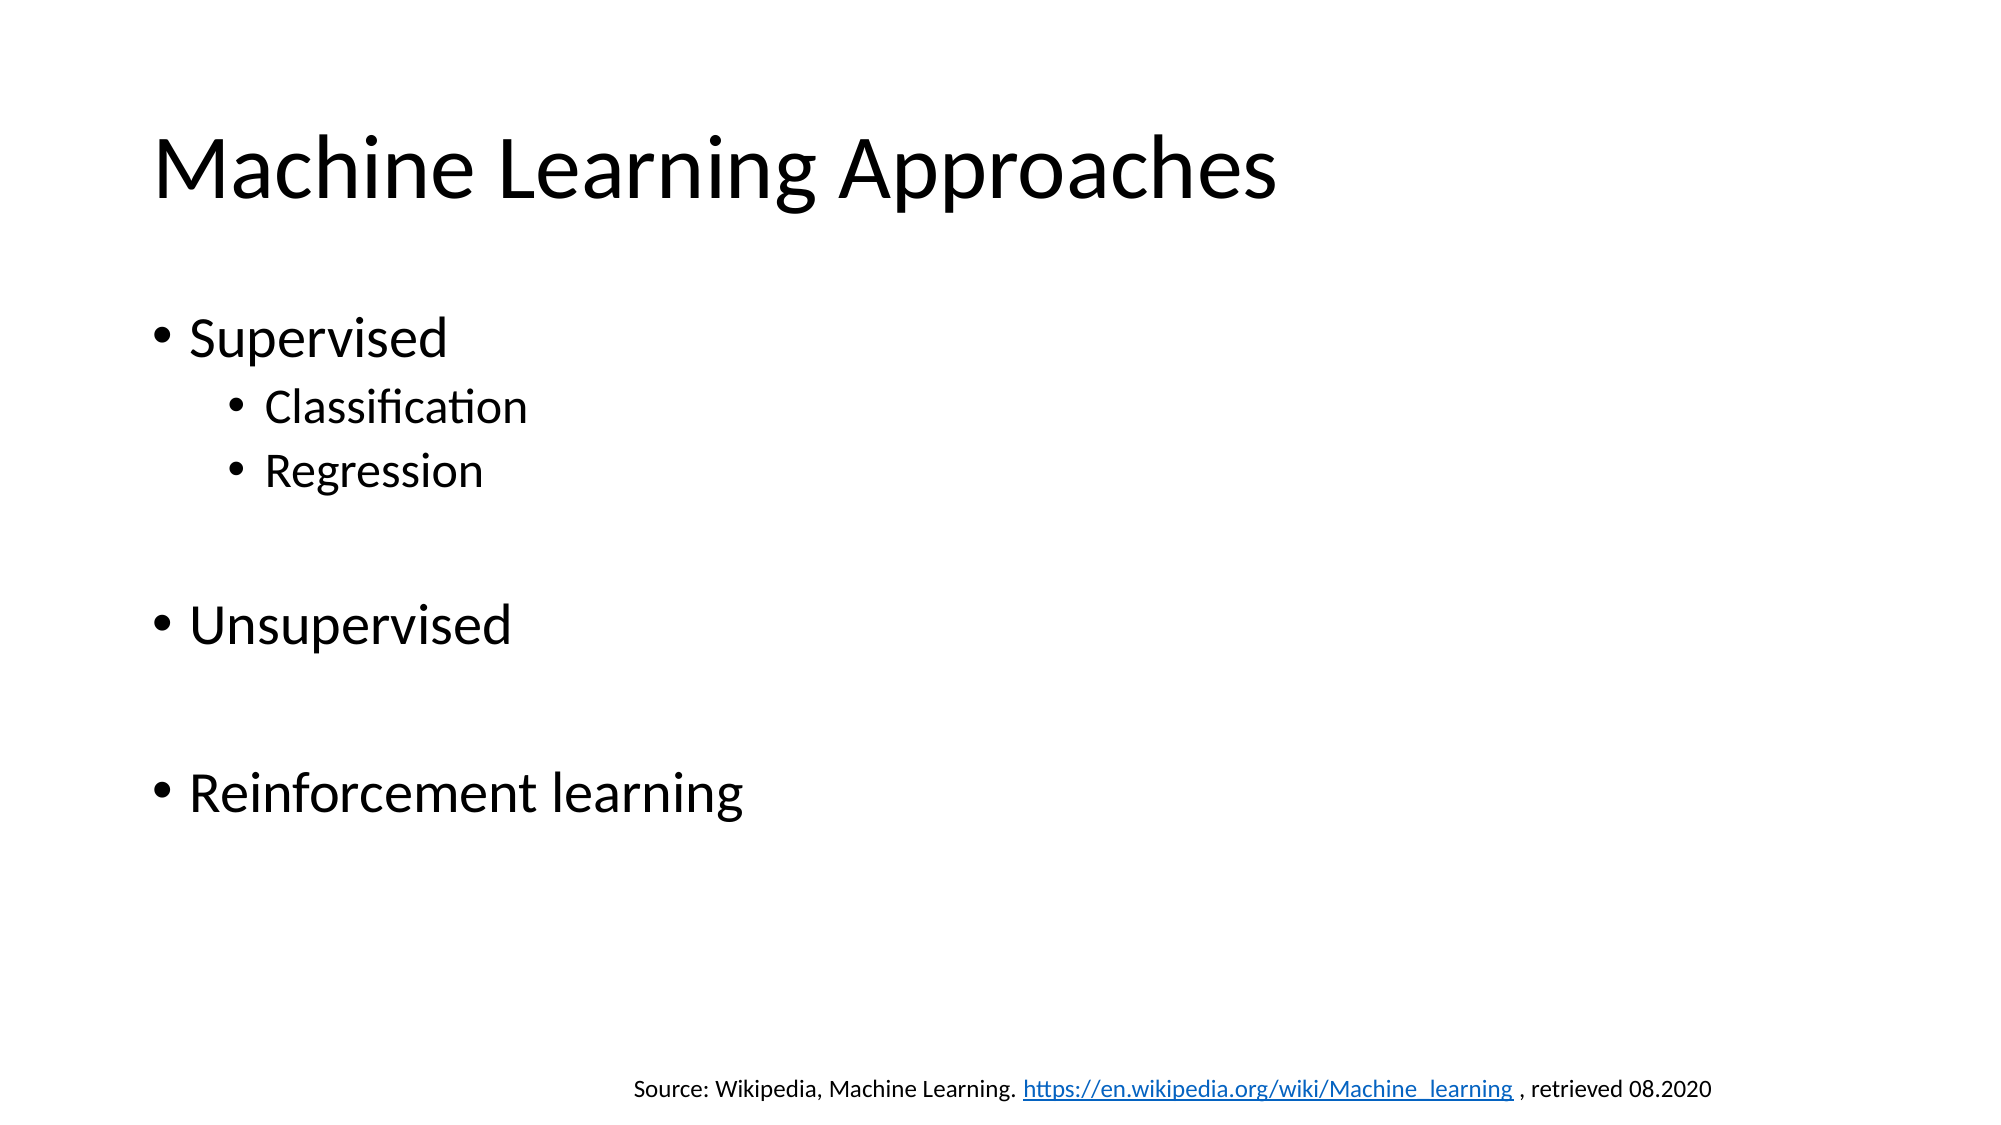

Machine Learning Approaches
Supervised
Classification
Regression

Unsupervised

Reinforcement learning
Source: Wikipedia, Machine Learning. https://en.wikipedia.org/wiki/Machine_learning , retrieved 08.2020